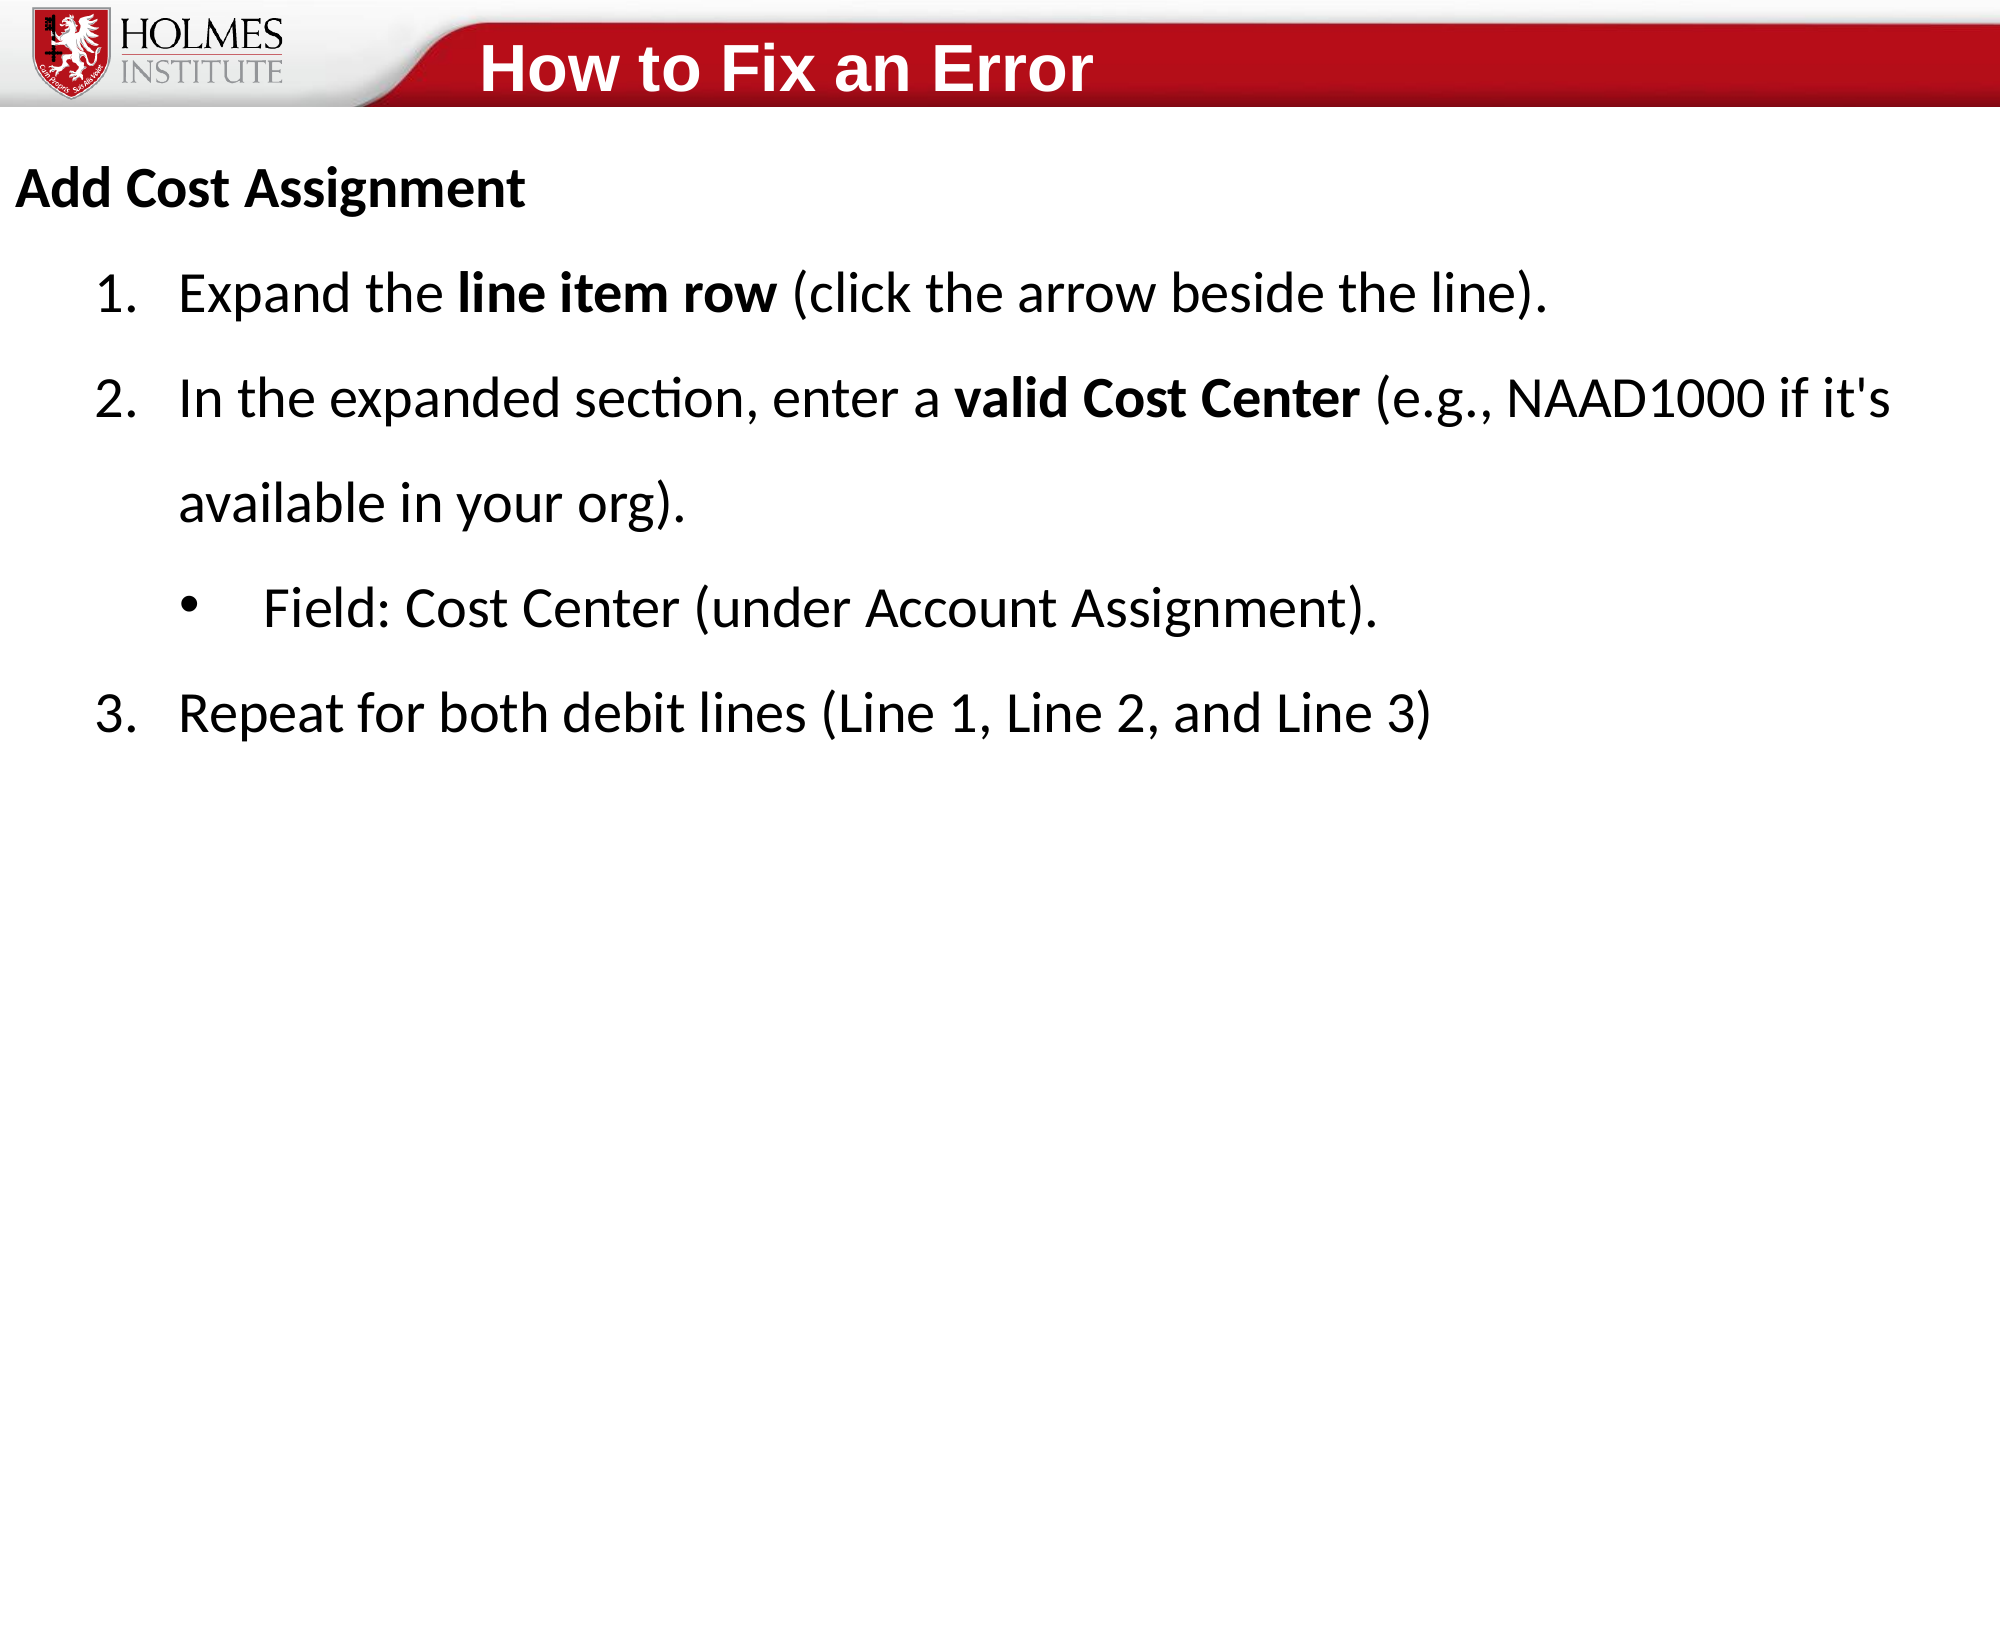

# How to Fix an Error
Add Cost Assignment
Expand the line item row (click the arrow beside the line).
In the expanded section, enter a valid Cost Center (e.g., NAAD1000 if it's available in your org).
Field: Cost Center (under Account Assignment).
Repeat for both debit lines (Line 1, Line 2, and Line 3)